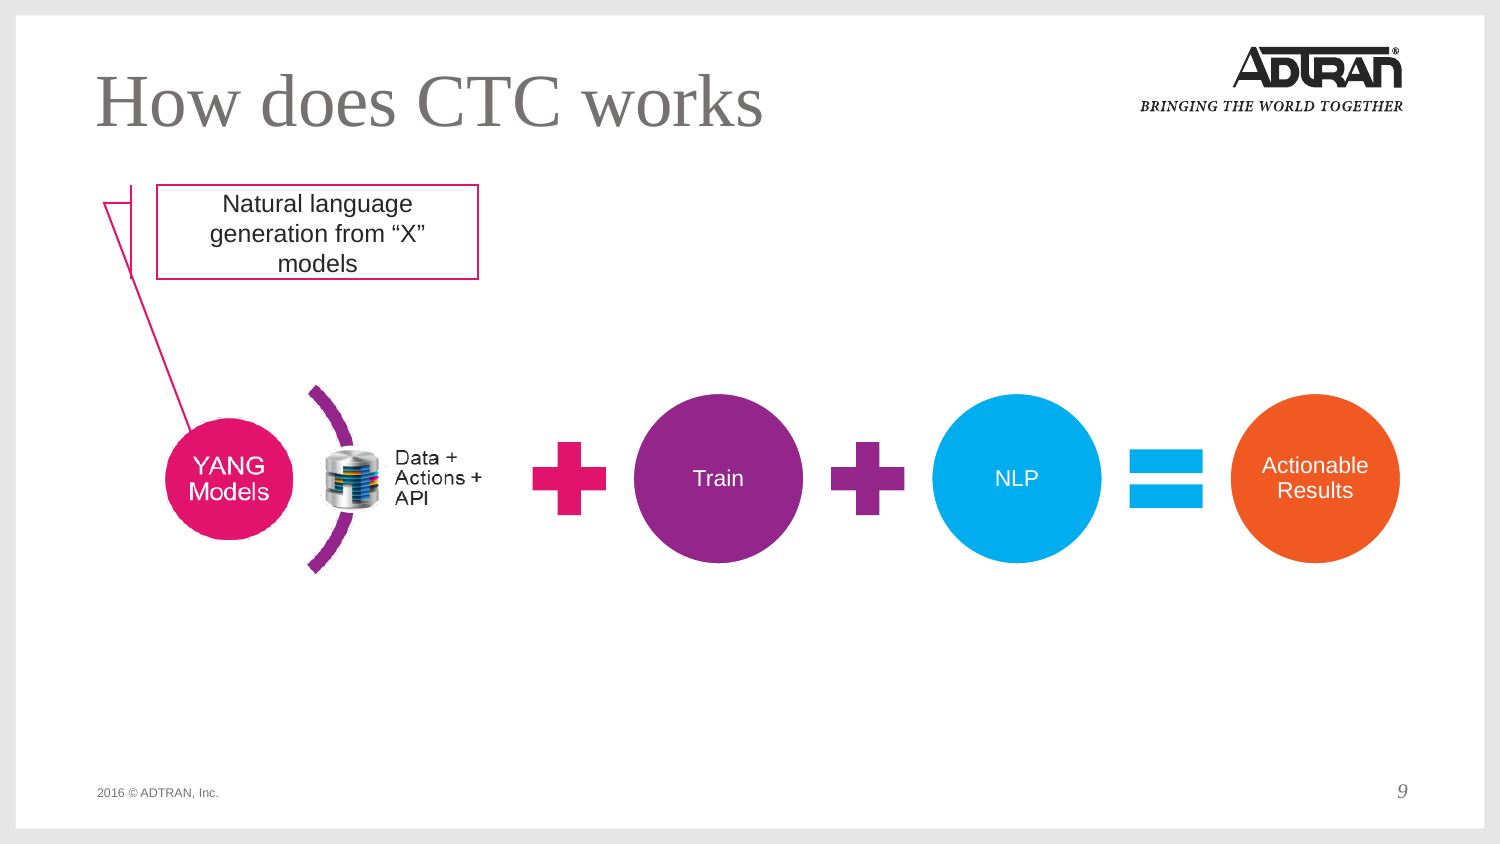

# How does CTC works
Natural language generation from “X” models

Train

NLP

Actionable Results

9